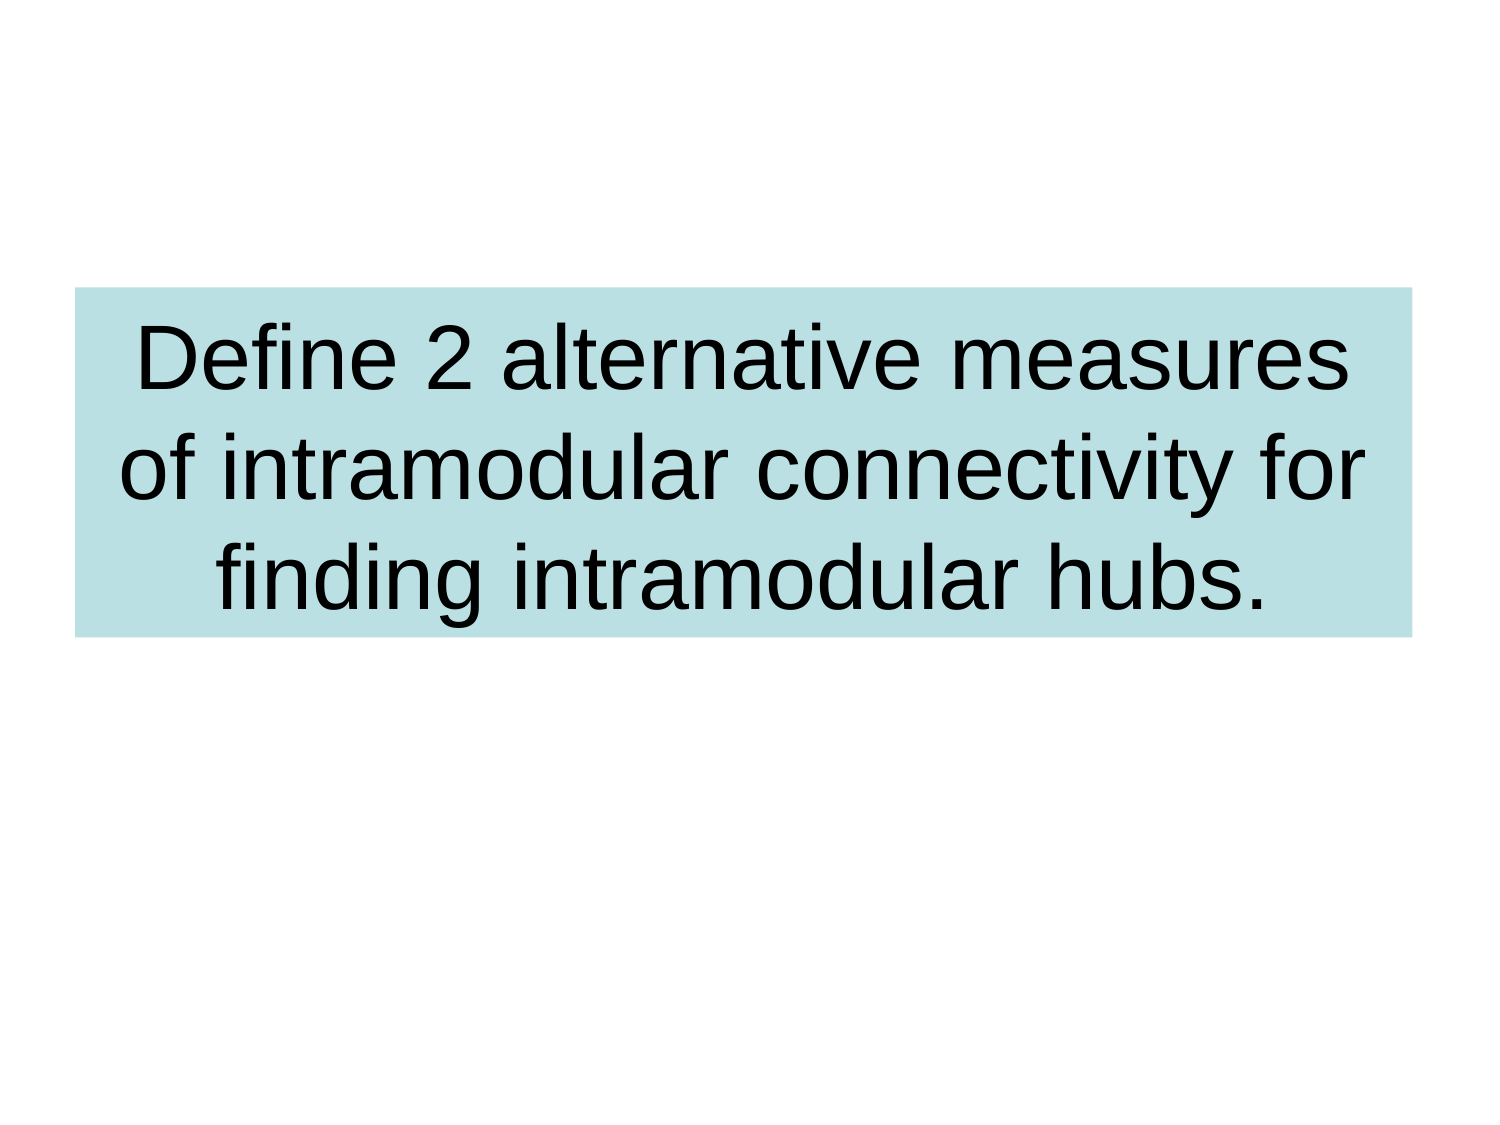

# Define 2 alternative measures of intramodular connectivity for finding intramodular hubs.